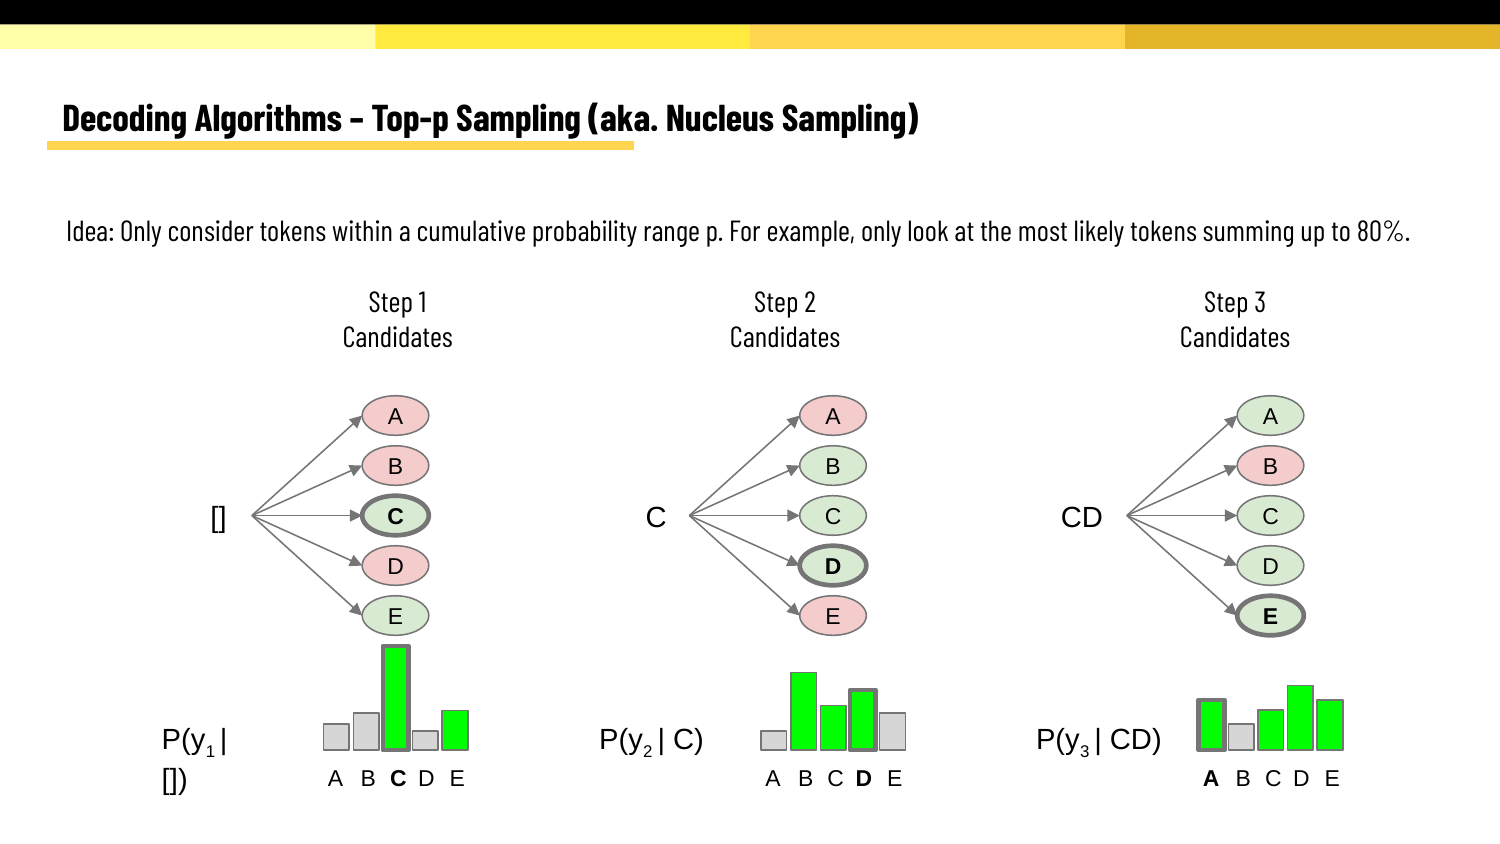

Decoding Algorithms – Top-p Sampling (aka. Nucleus Sampling)
Idea: Only consider tokens within a cumulative probability range p. For example, only look at the most likely tokens summing up to 80%.
Step 1
Candidates
Step 2
Candidates
Step 3
Candidates
A
A
A
B
B
B
[]
C
CD
C
C
C
D
D
D
E
E
E

P(y1 | [])
P(y2 | C)
P(y3 | CD)

A
B
C
D
E
A
B
C
D
E
A
B
C
D
E